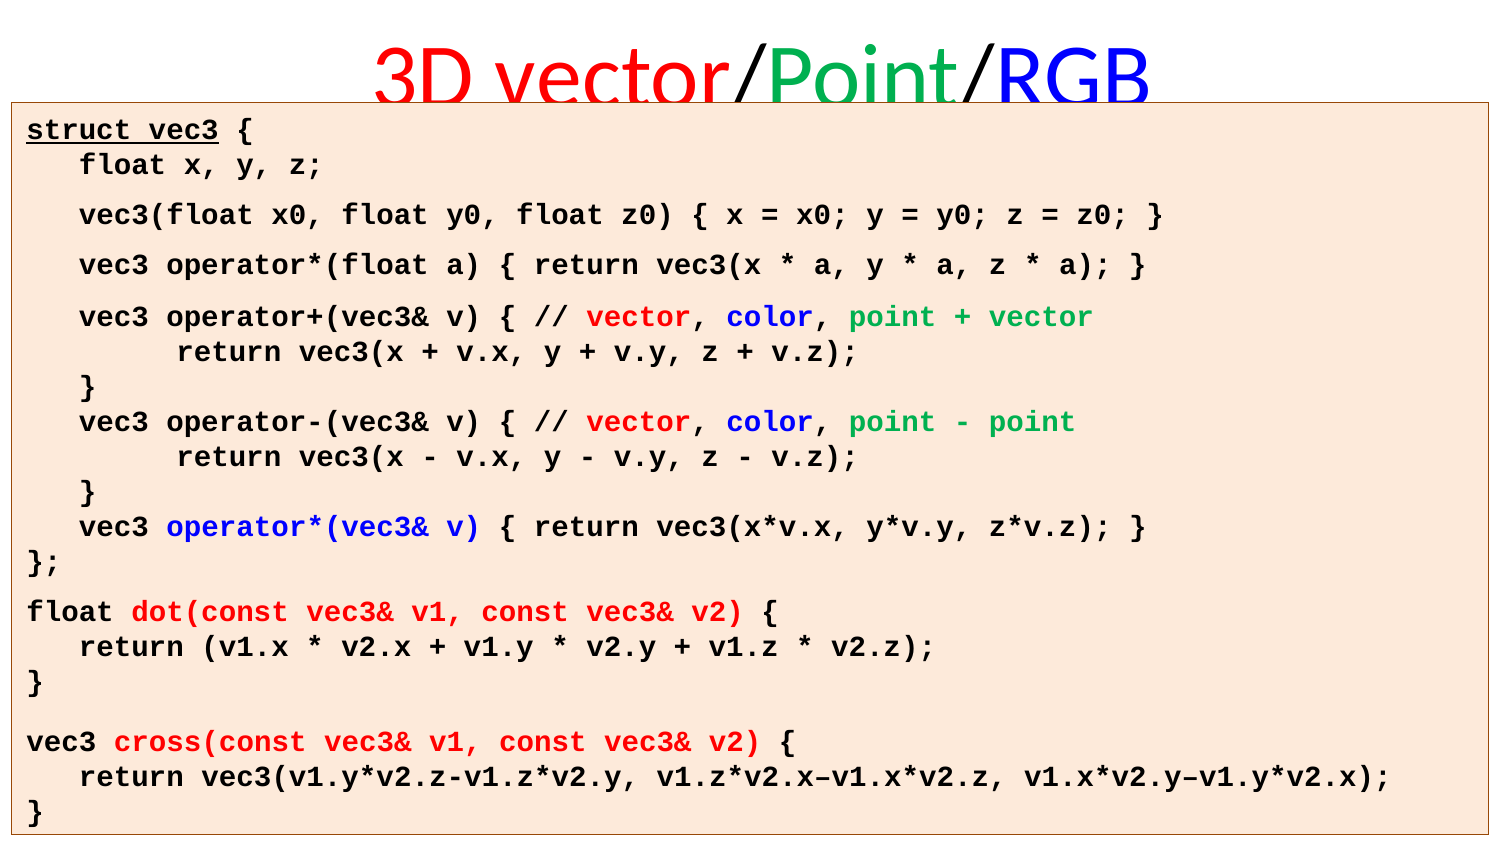

# 3D vector/Point/RGB
struct vec3 {
   float x, y, z;

   vec3(float x0, float y0, float z0) { x = x0; y = y0; z = z0; }

   vec3 operator*(float a) { return vec3(x * a, y * a, z * a); }

   vec3 operator+(vec3& v) { // vector, color, point + vector
 	return vec3(x + v.x, y + v.y, z + v.z);
   }
   vec3 operator-(vec3& v) { // vector, color, point - point
 	return vec3(x - v.x, y - v.y, z - v.z);
   }
   vec3 operator*(vec3& v) { return vec3(x*v.x, y*v.y, z*v.z); }
};

float dot(const vec3& v1, const vec3& v2) {
   return (v1.x * v2.x + v1.y * v2.y + v1.z * v2.z);
}

vec3 cross(const vec3& v1, const vec3& v2) {
   return vec3(v1.y*v2.z-v1.z*v2.y, v1.z*v2.x–v1.x*v2.z, v1.x*v2.y–v1.y*v2.x);
}